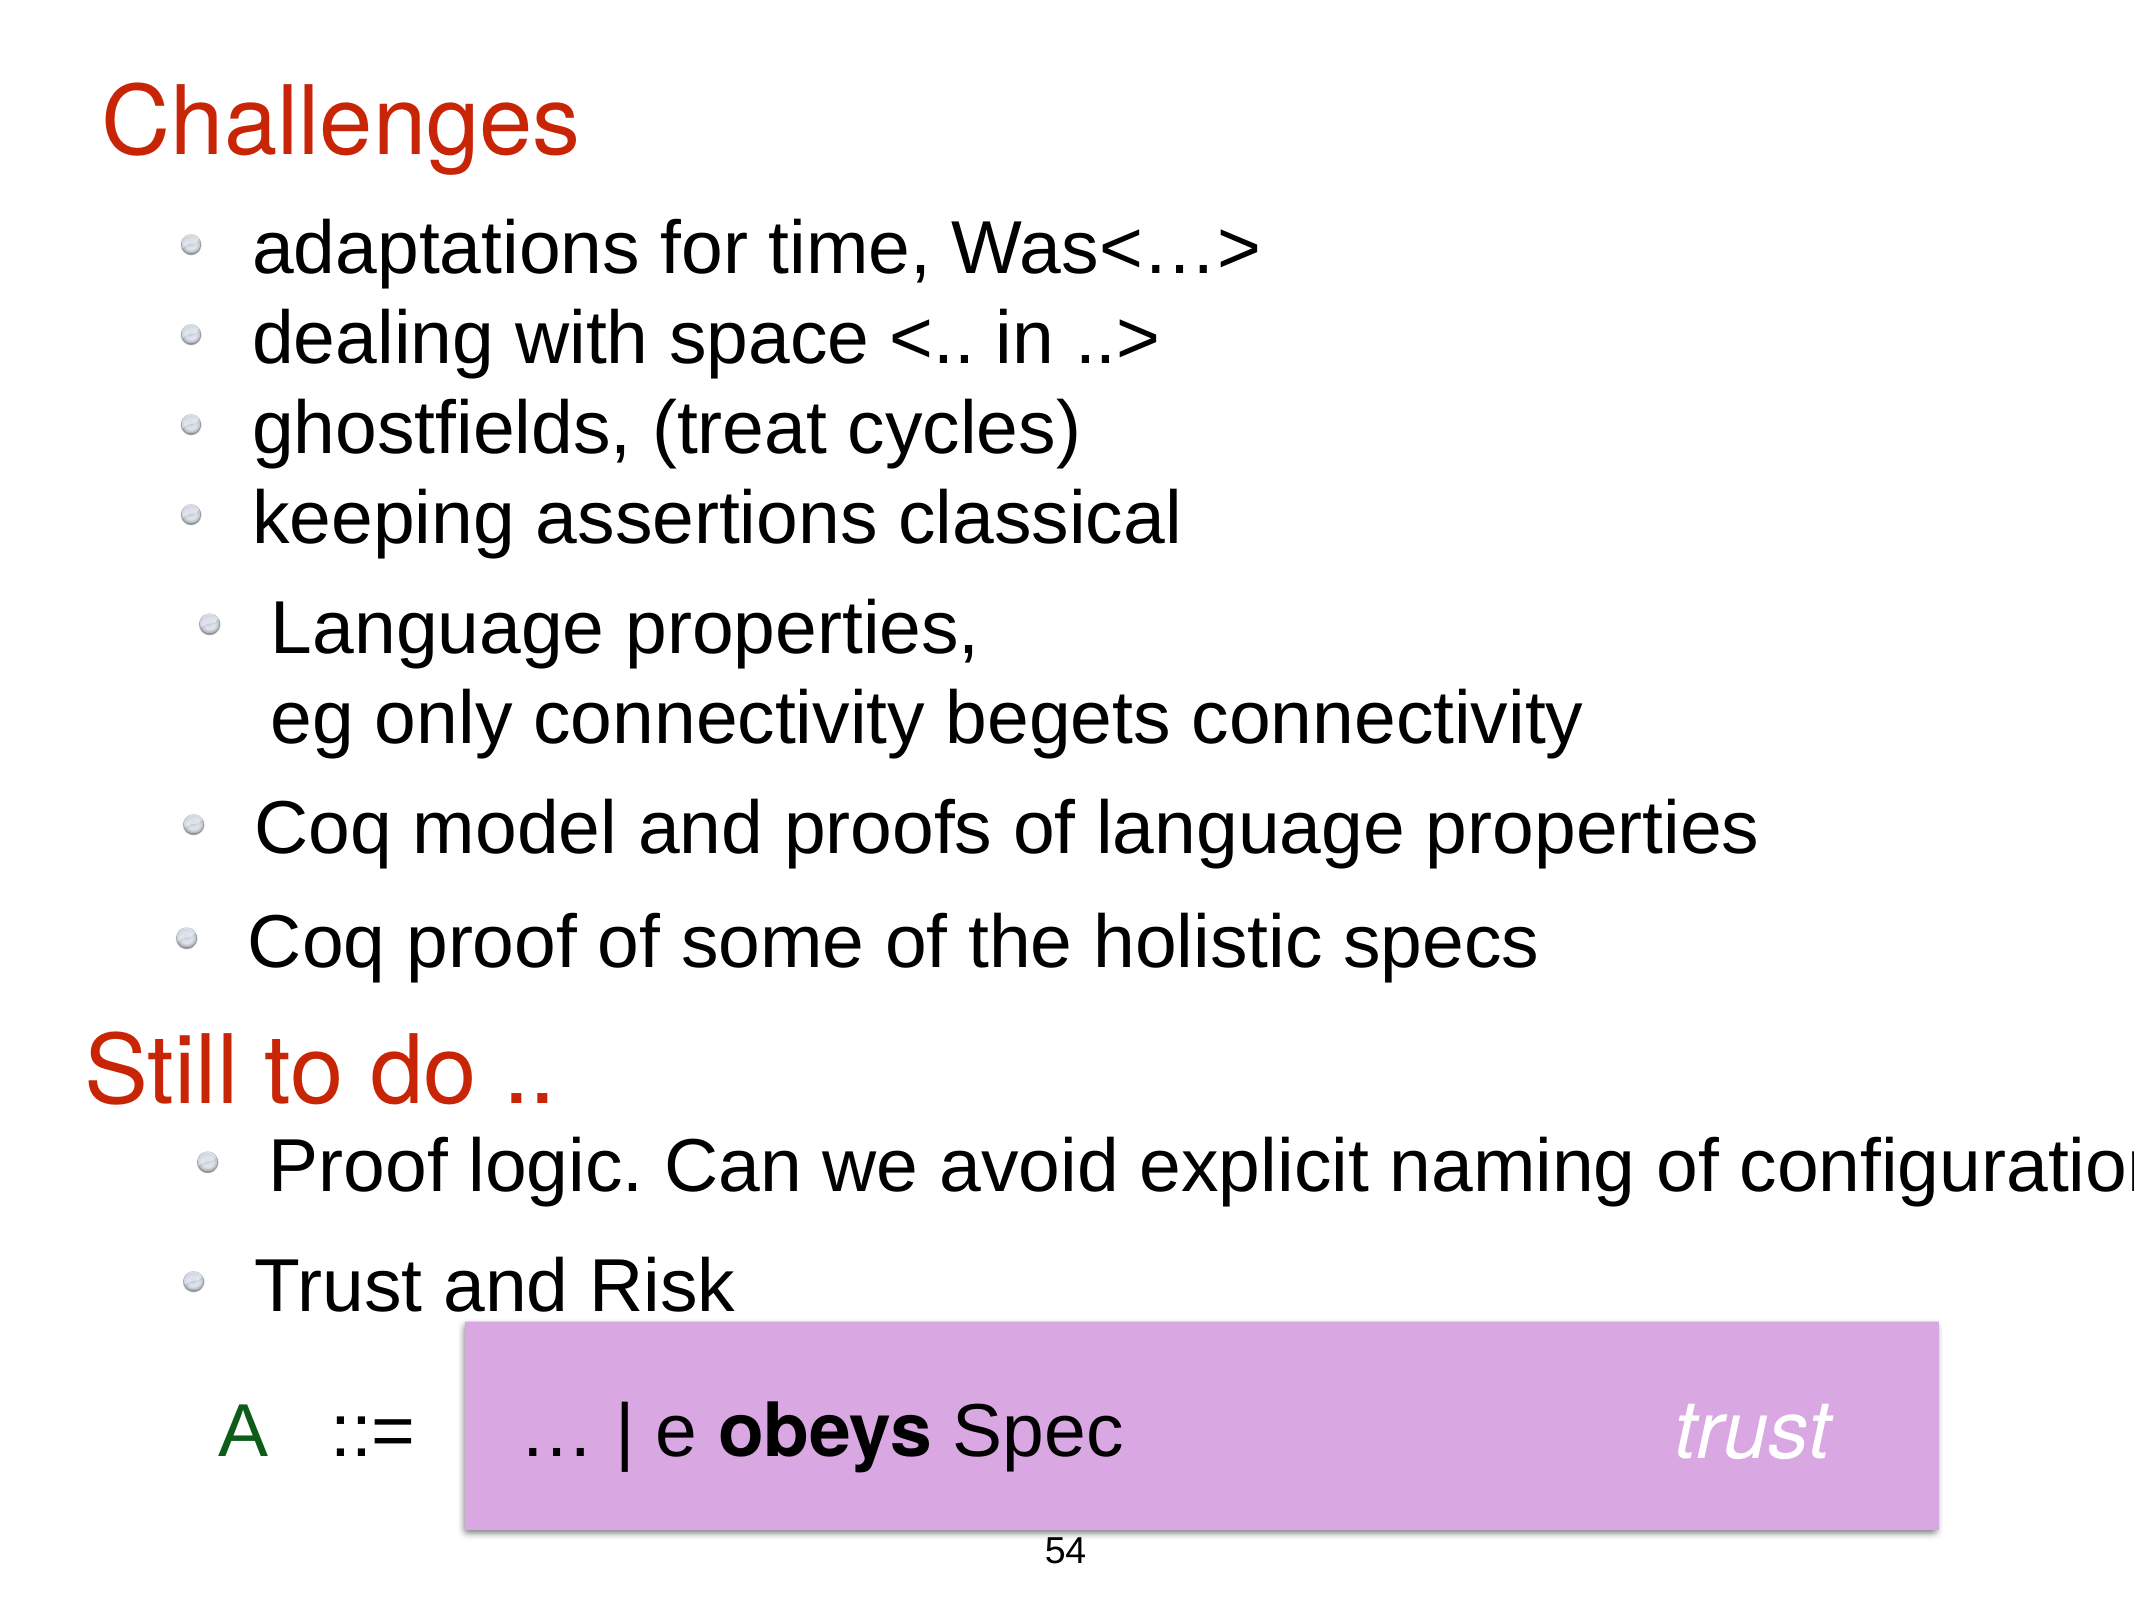

Challenges
adaptations for time, Was<…>
dealing with space <.. in ..>
ghostfields, (treat cycles)
keeping assertions classical
Language properties,
eg only connectivity begets connectivity
Coq model and proofs of language properties
Coq proof of some of the holistic specs
 Still to do ..
Proof logic. Can we avoid explicit naming of configurations
Trust and Risk
                                                                            trust
A   ::=     … | e obeys Spec
54